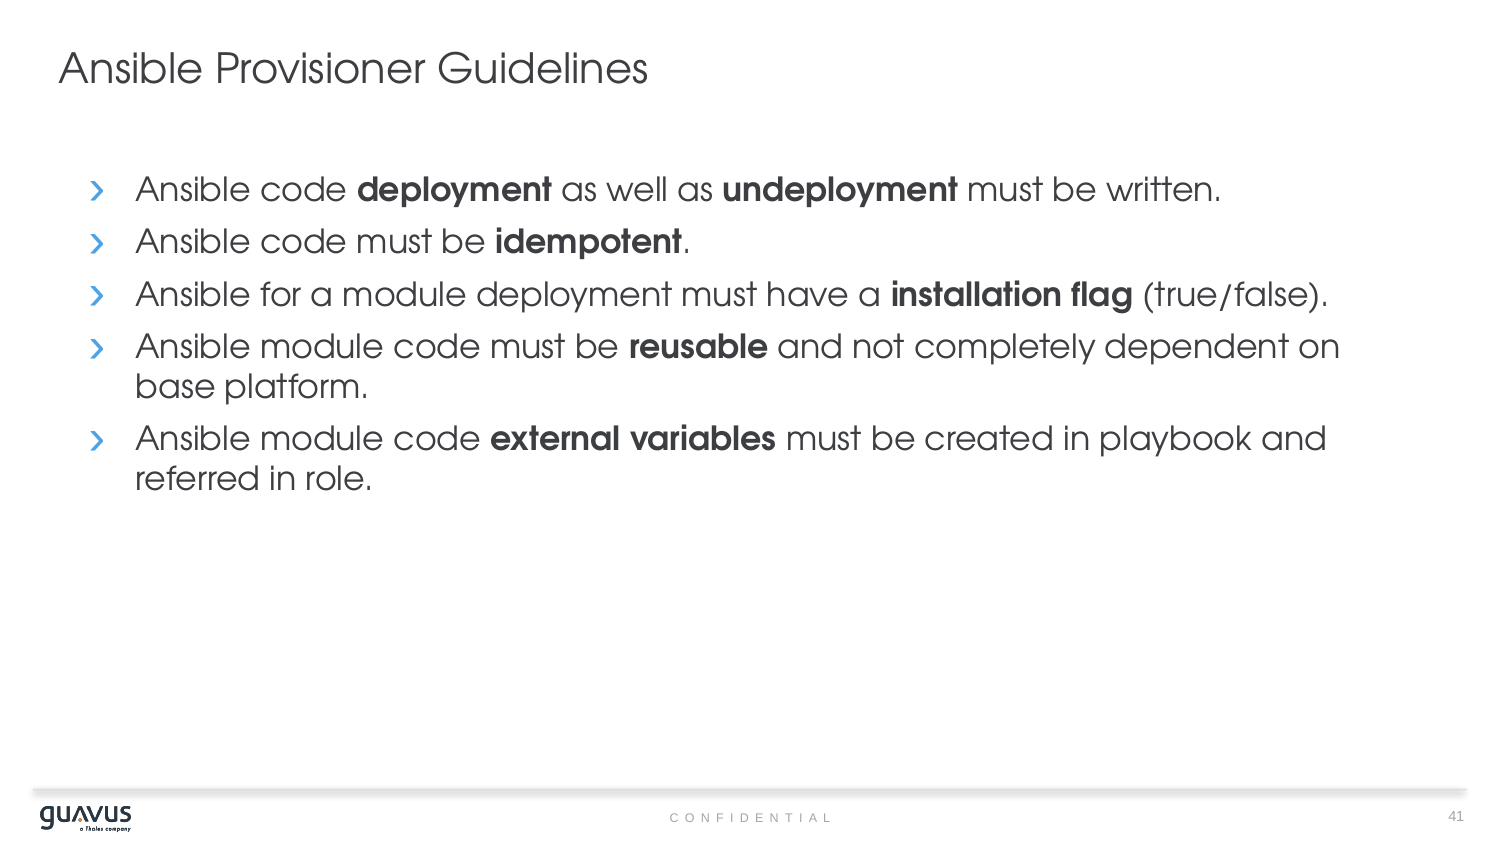

# Ansible Provisioner Guidelines
Ansible code deployment as well as undeployment must be written.
Ansible code must be idempotent.
Ansible for a module deployment must have a installation flag (true/false).
Ansible module code must be reusable and not completely dependent on base platform.
Ansible module code external variables must be created in playbook and referred in role.